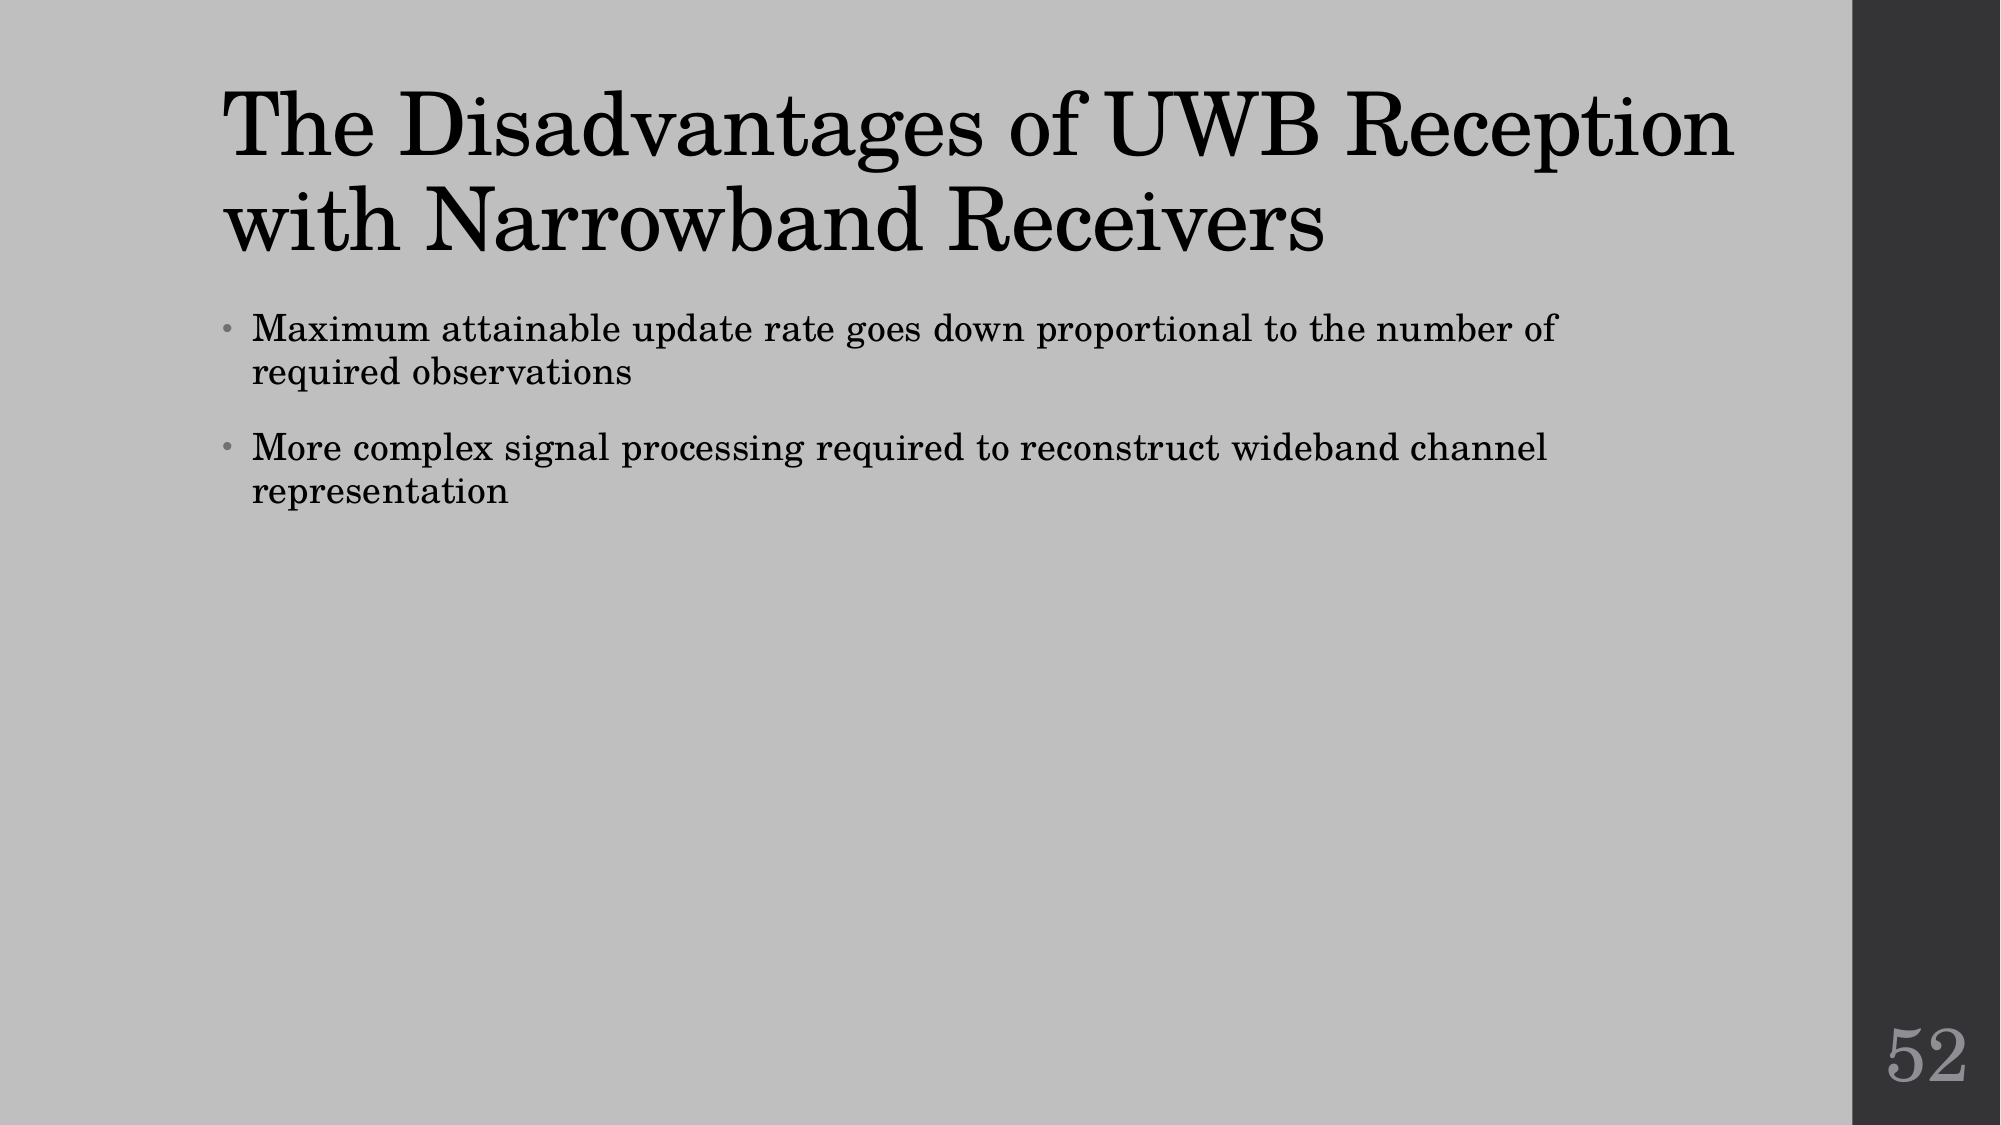

# The Disadvantages of UWB Reception with Narrowband Receivers
Maximum attainable update rate goes down proportional to the number of required observations
More complex signal processing required to reconstruct wideband channel representation

52